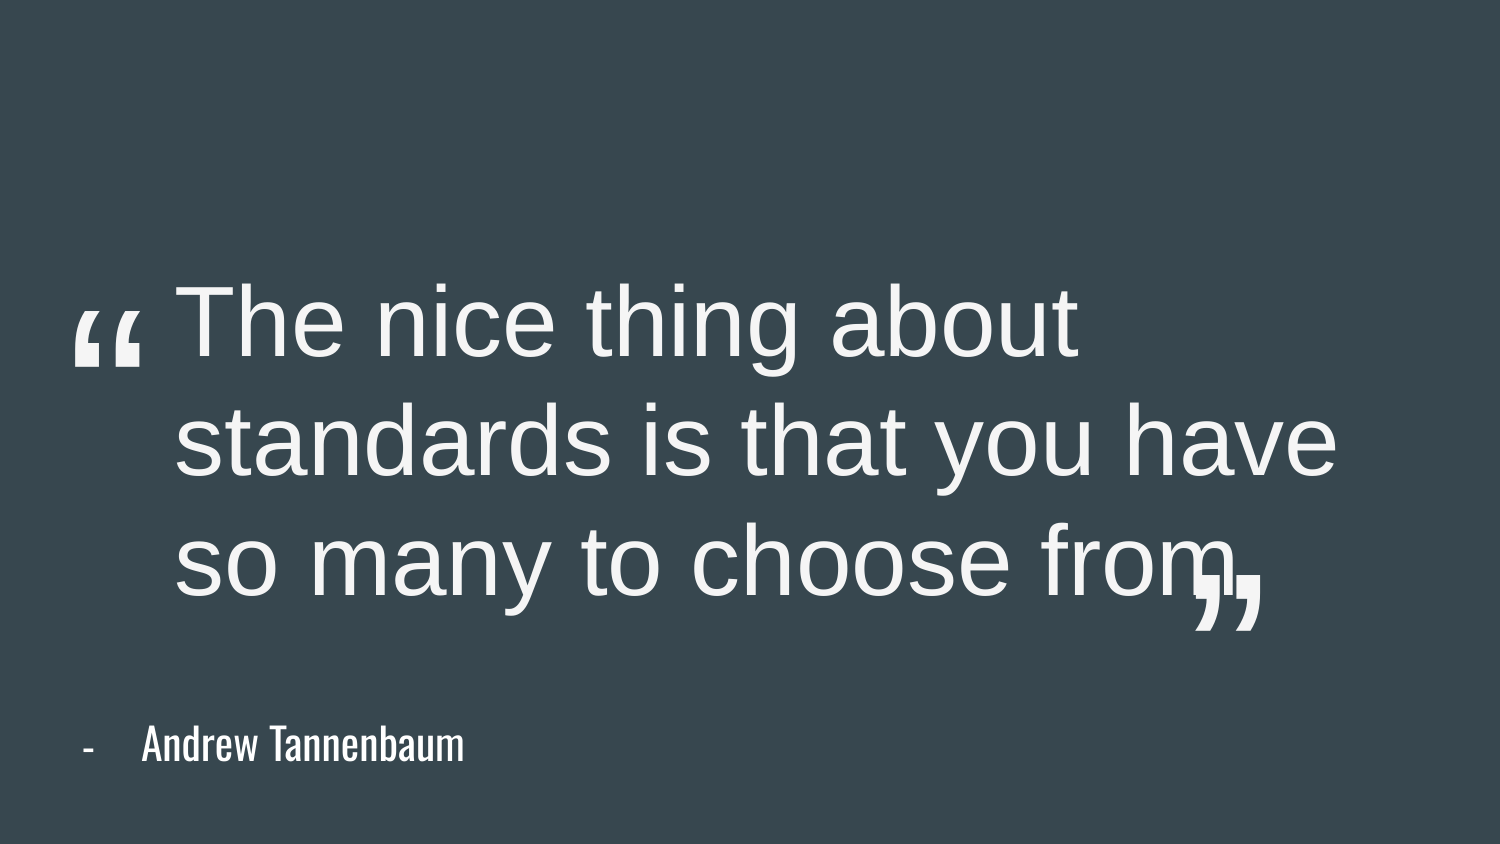

“
The nice thing about standards is that you have so many to choose from
”
Andrew Tannenbaum